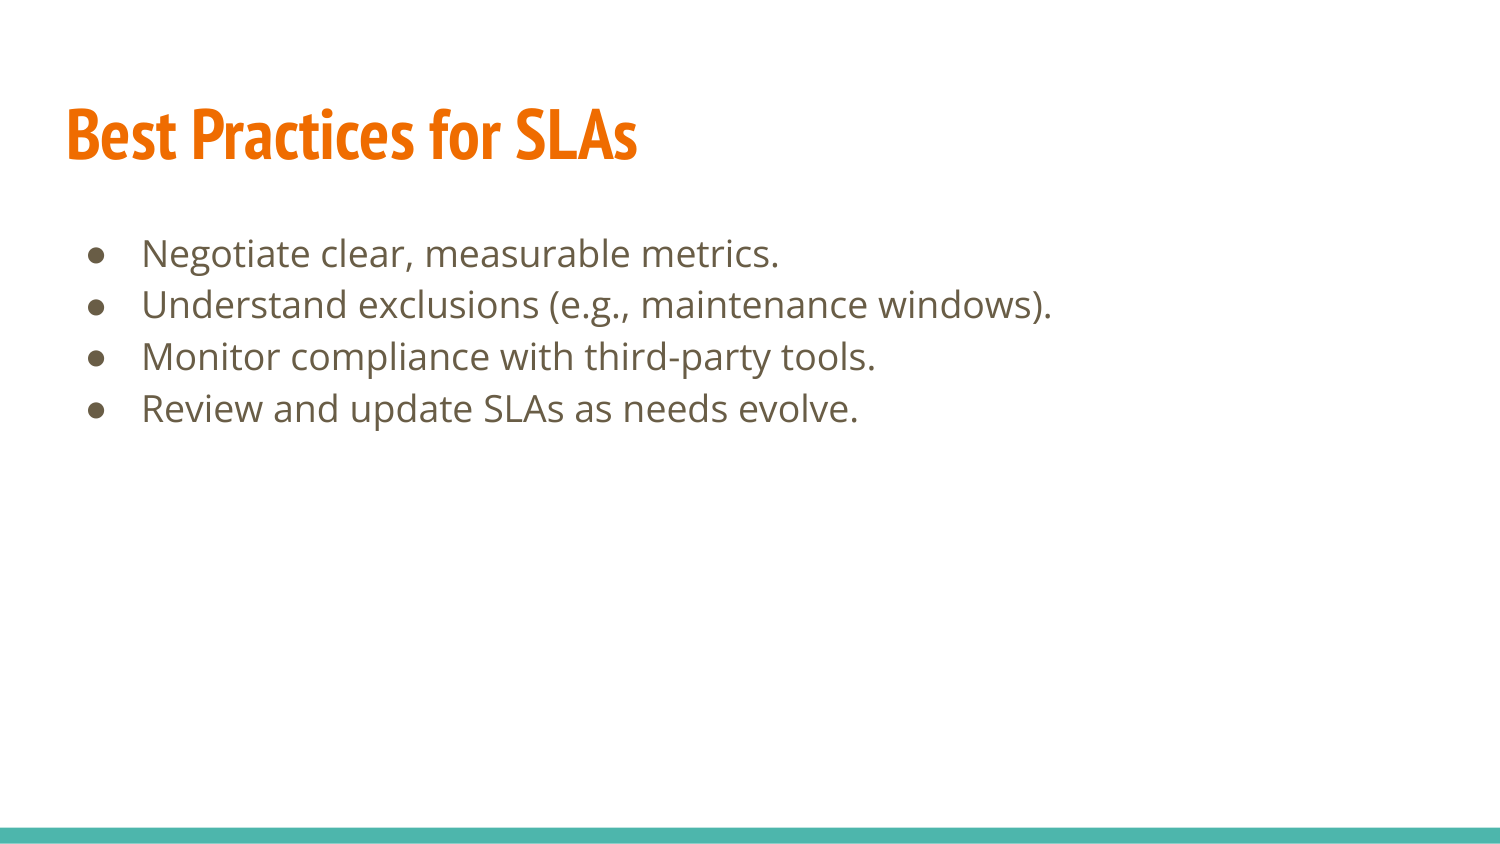

# Best Practices for SLAs

Negotiate clear, measurable metrics.
Understand exclusions (e.g., maintenance windows).
Monitor compliance with third-party tools.
Review and update SLAs as needs evolve.